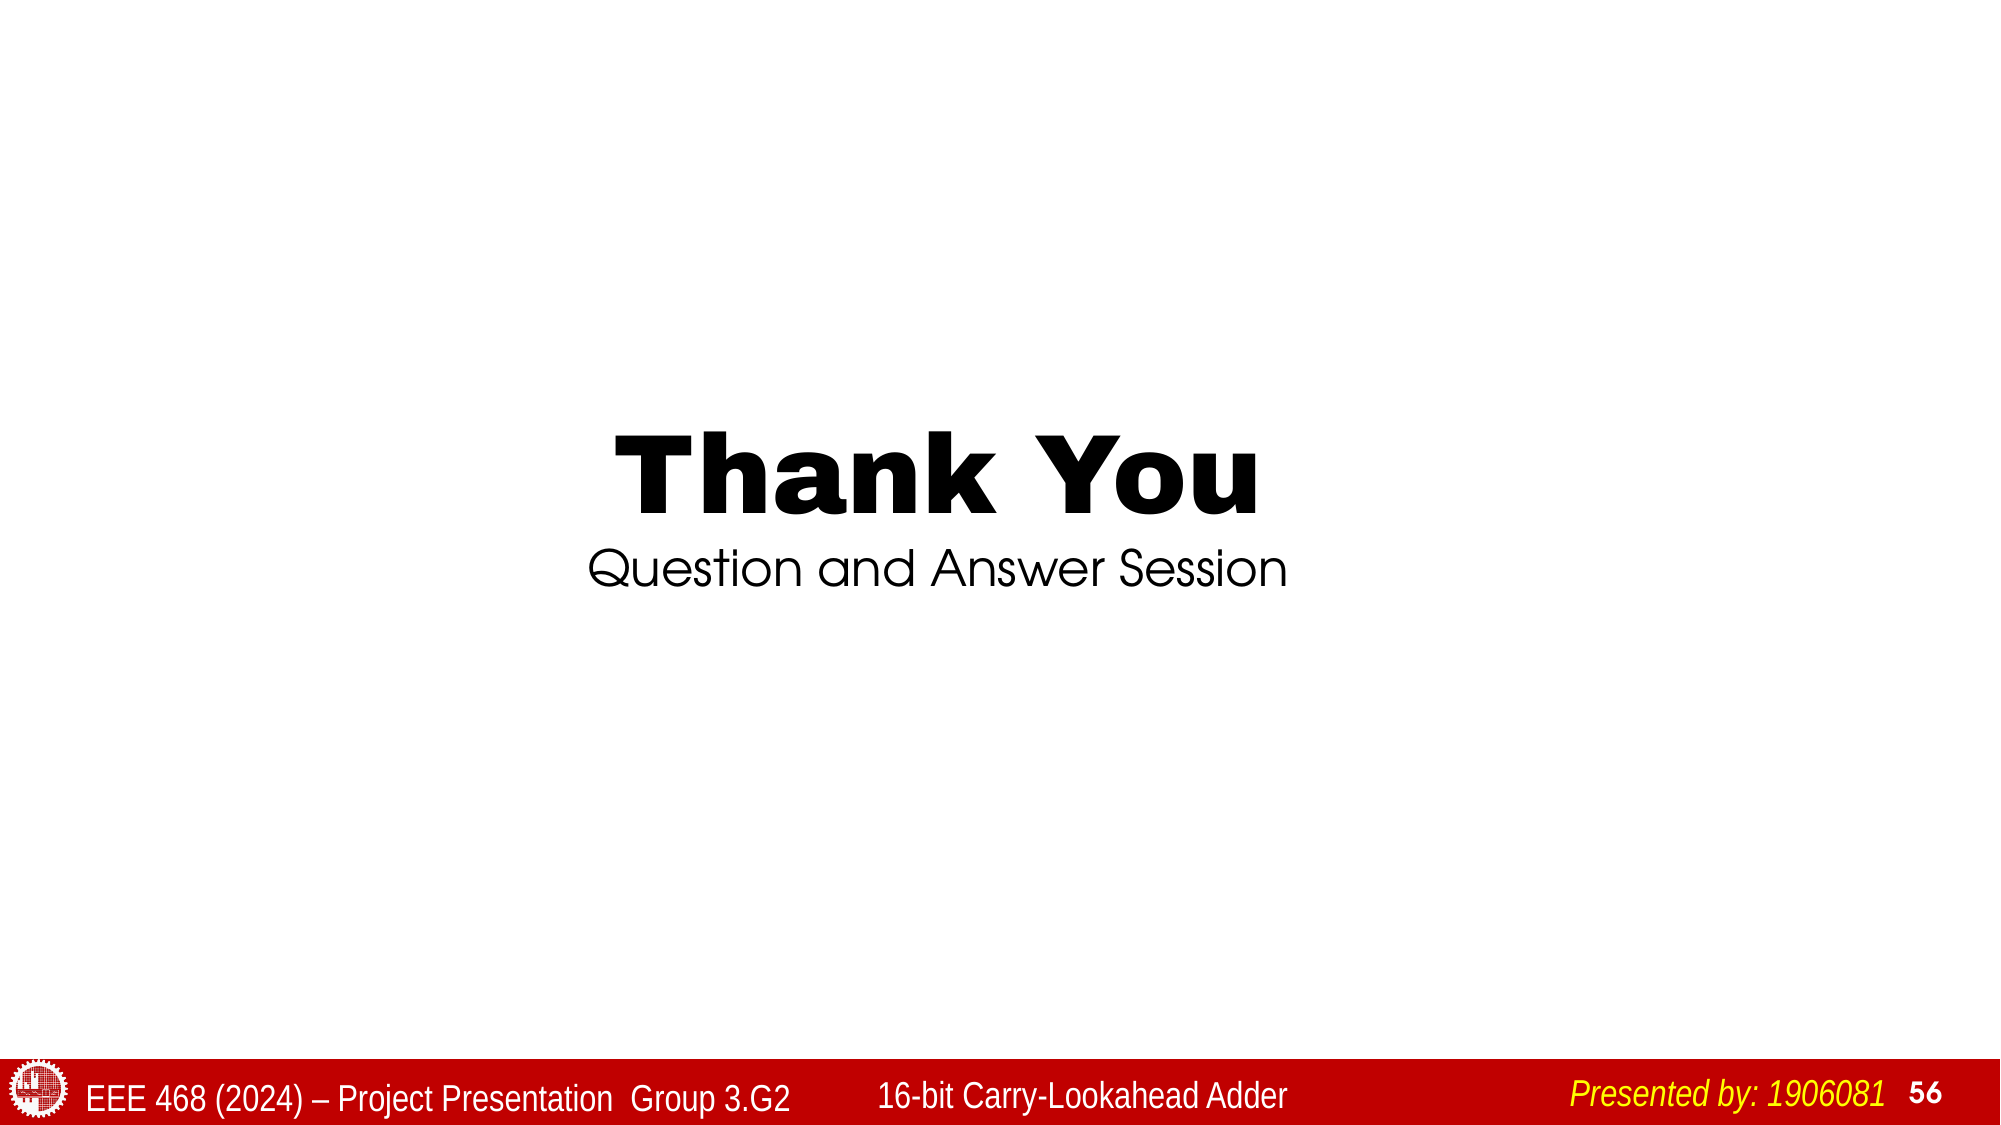

Thank You
Question and Answer Session
Presented by: 1906081
16-bit Carry-Lookahead Adder
EEE 468 (2024) – Project Presentation  Group 3.G2
56